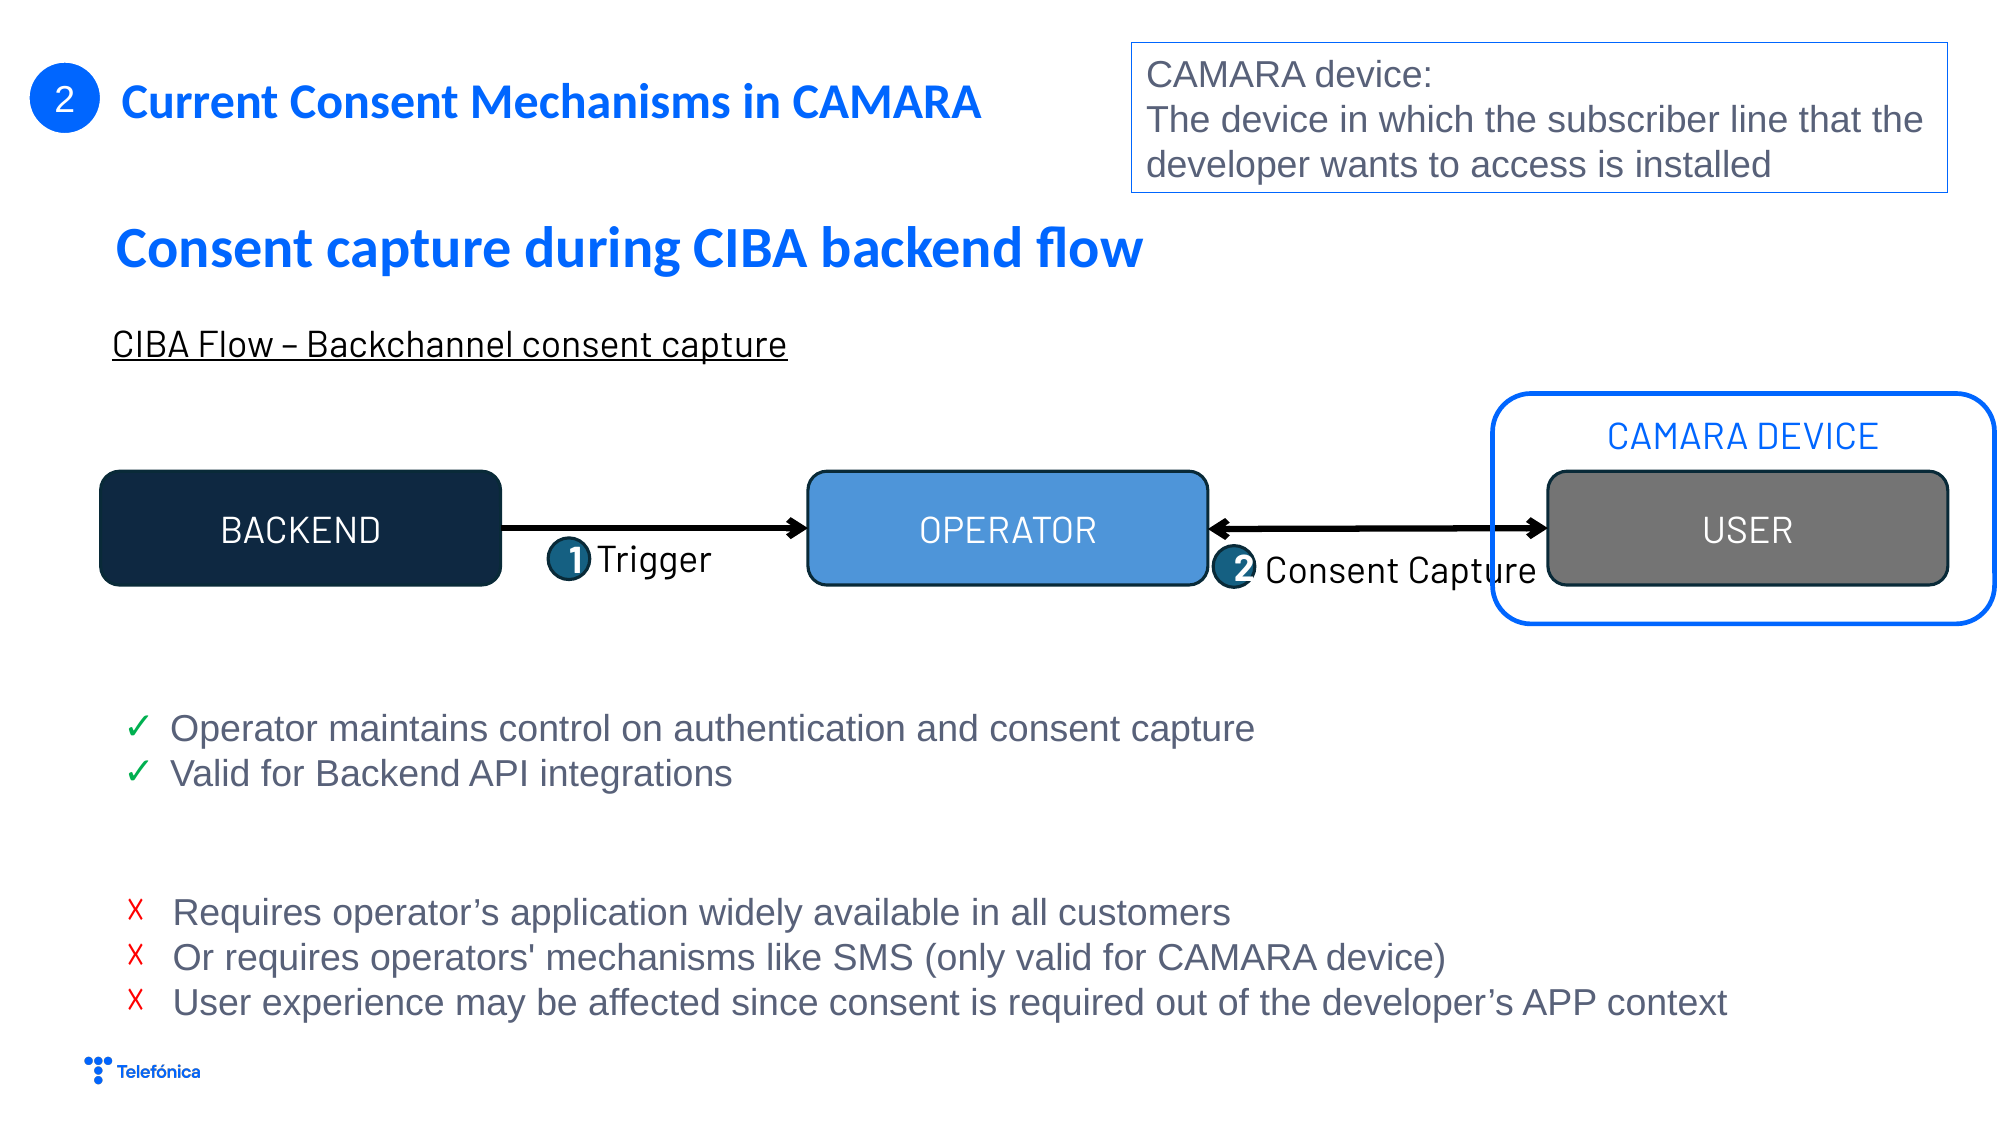

CAMARA device:
The device in which the subscriber line that the developer wants to access is installed
2
Current Consent Mechanisms in CAMARA
Consent capture during CIBA backend flow
CIBA Flow – Backchannel consent capture
CAMARA DEVICE
OPERATOR
USER
BACKEND
Trigger
1
Consent Capture
2
Operator maintains control on authentication and consent capture
Valid for Backend API integrations
Requires operator’s application widely available in all customers
Or requires operators' mechanisms like SMS (only valid for CAMARA device)
User experience may be affected since consent is required out of the developer’s APP context